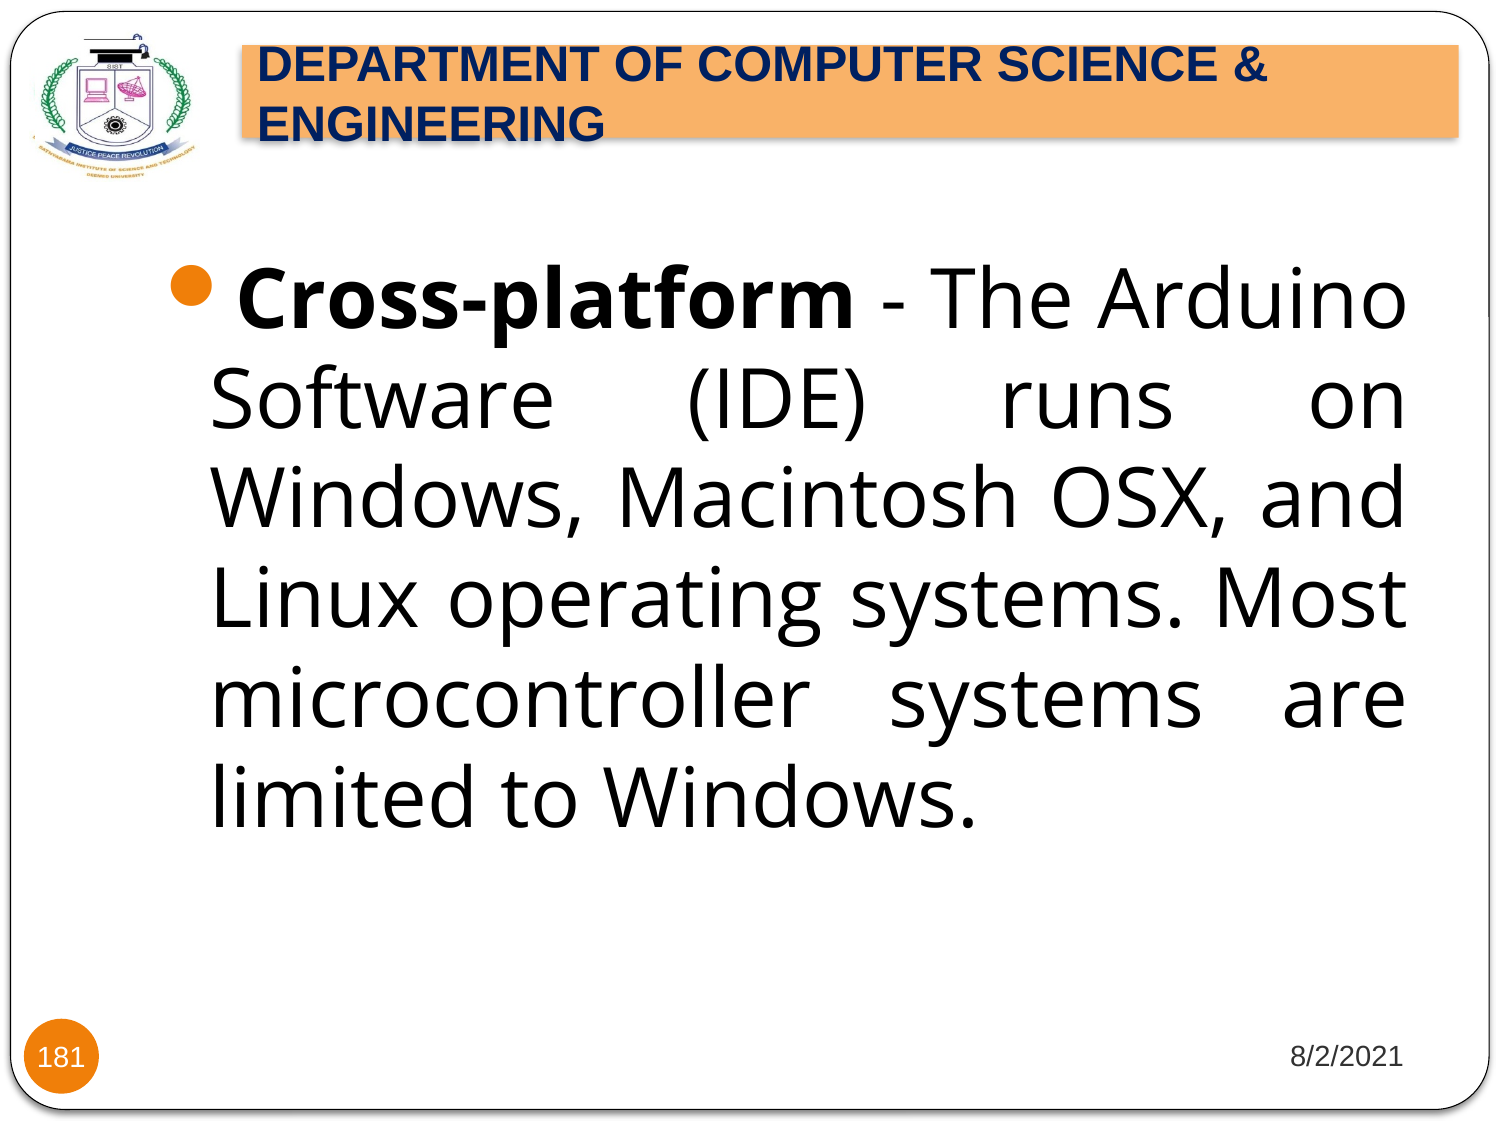

Cross-platform - The Arduino Software (IDE) runs on Windows, Macintosh OSX, and Linux operating systems. Most microcontroller systems are limited to Windows.

8/2/2021
181